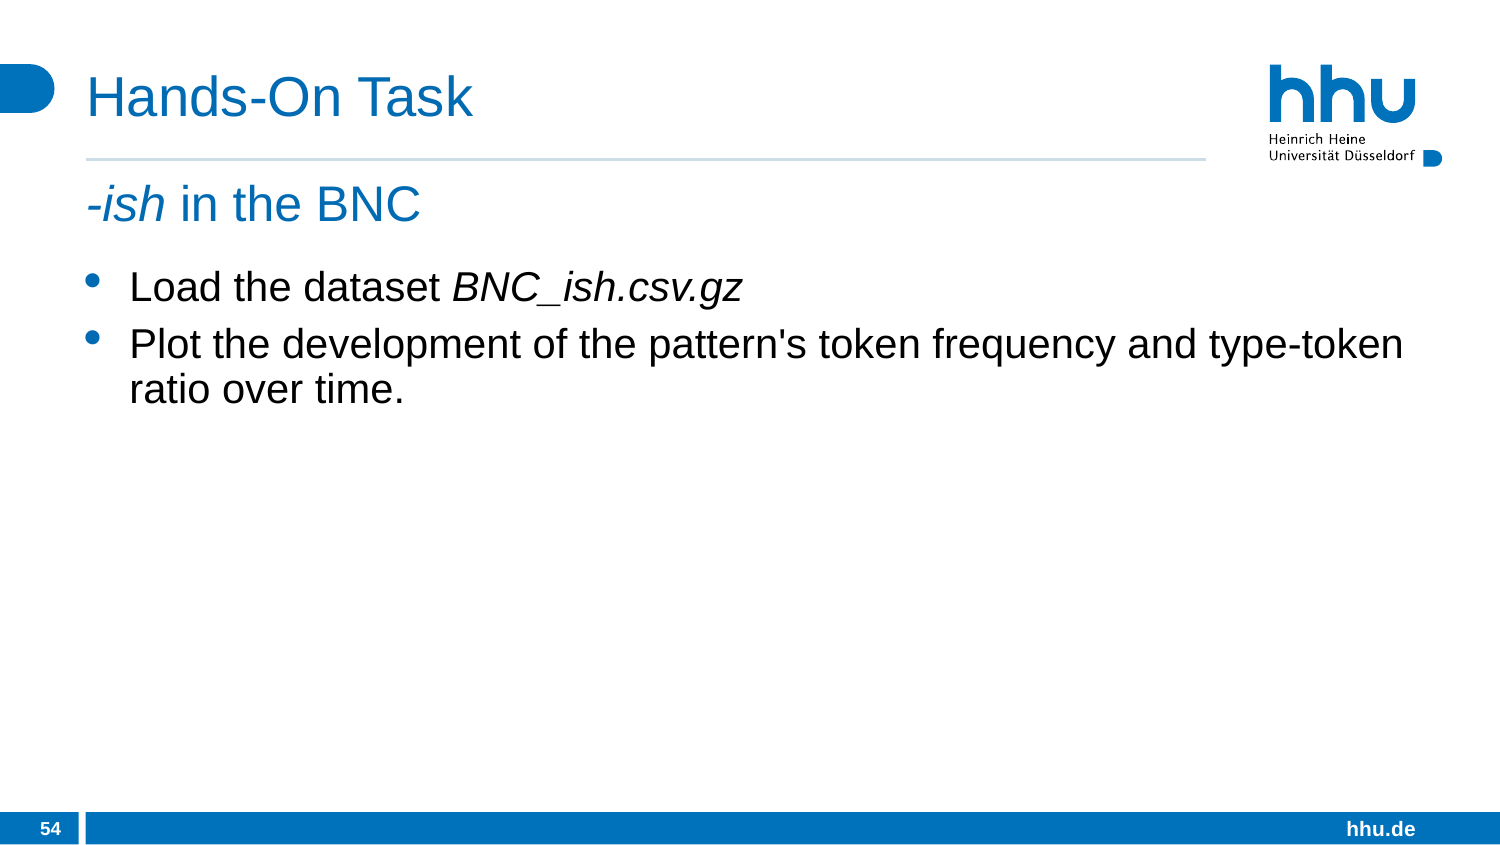

# Hands-On Task
-ish in the BNC
Load the dataset BNC_ish.csv.gz
Plot the development of the pattern's token frequency and type-token ratio over time.
54